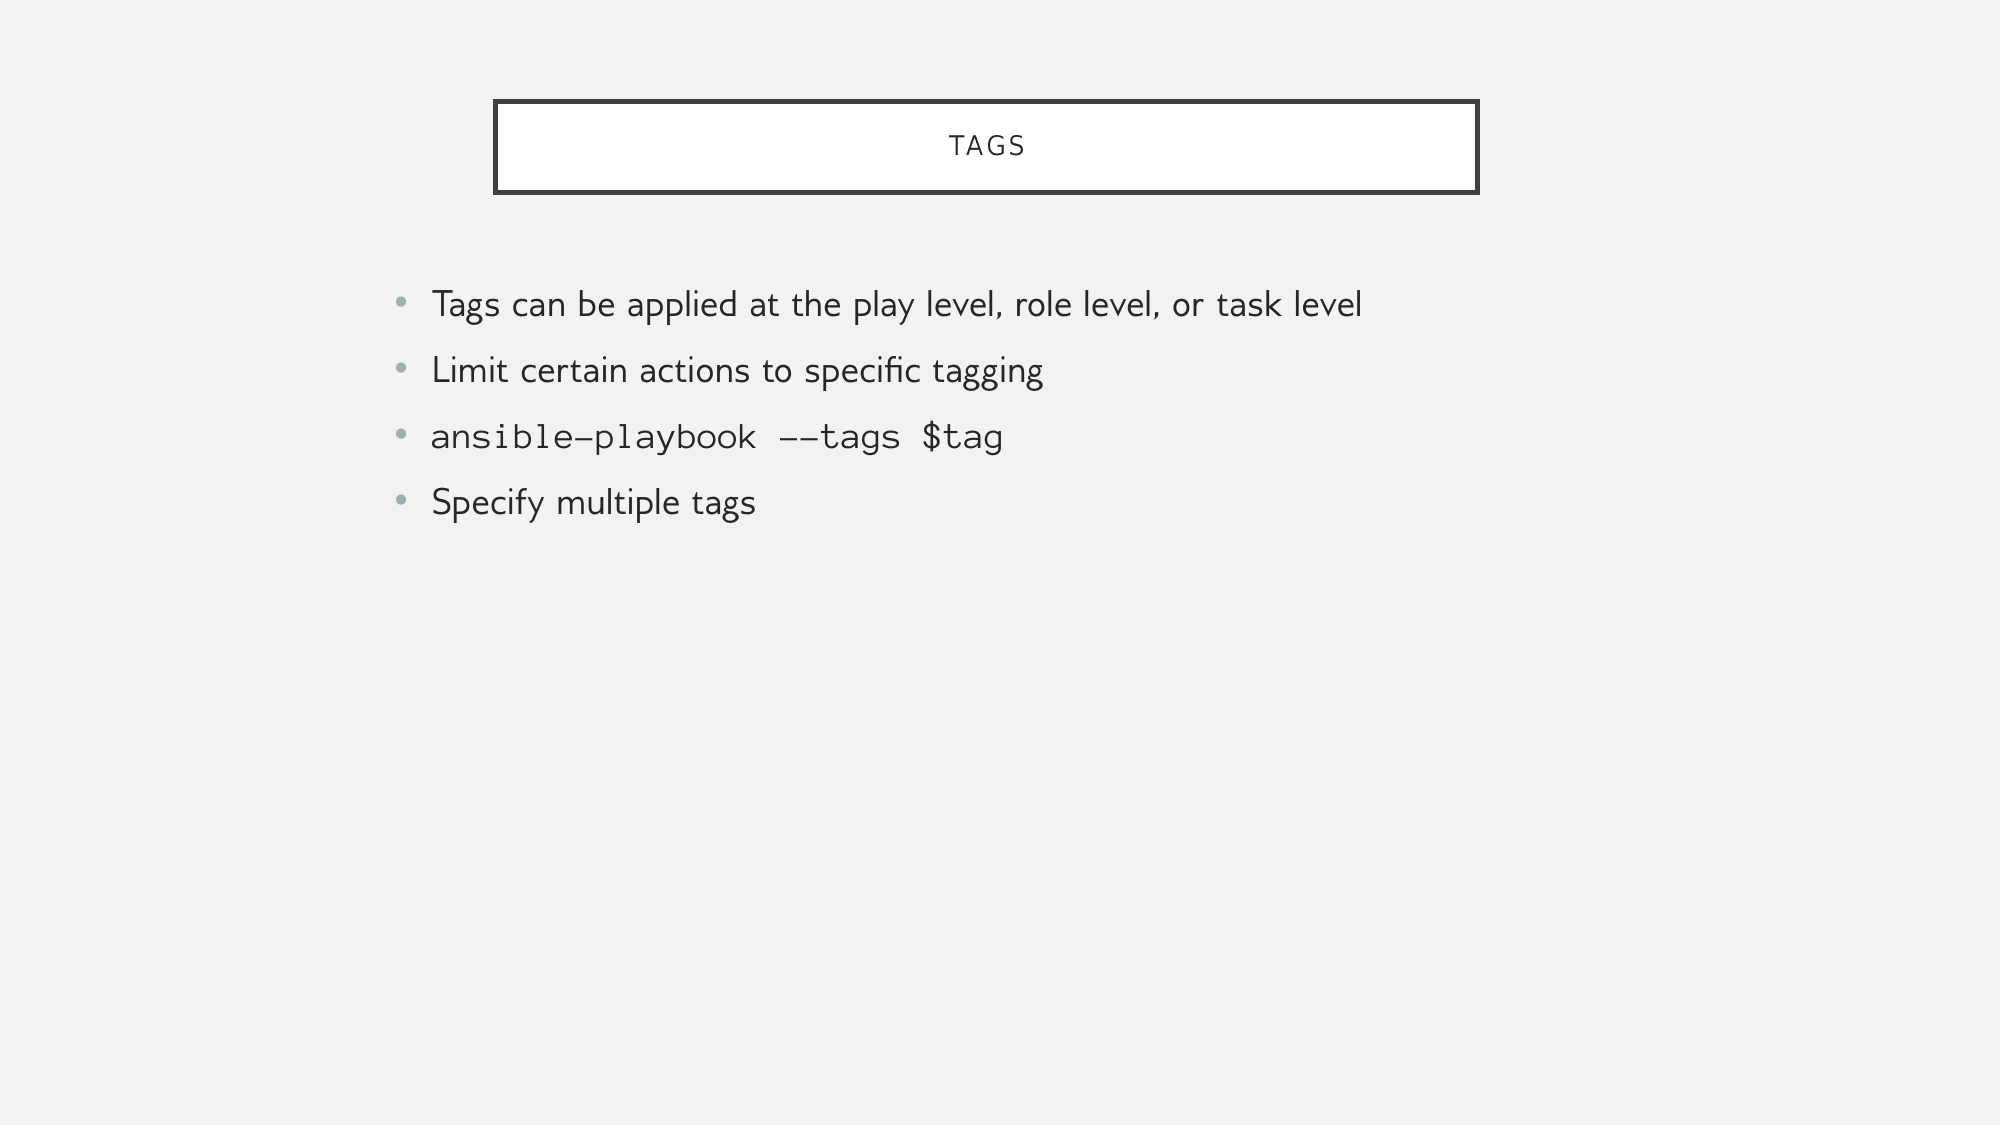

# Tags
Tags can be applied at the play level, role level, or task level
Limit certain actions to specific tagging
ansible-playbook --tags $tag
Specify multiple tags